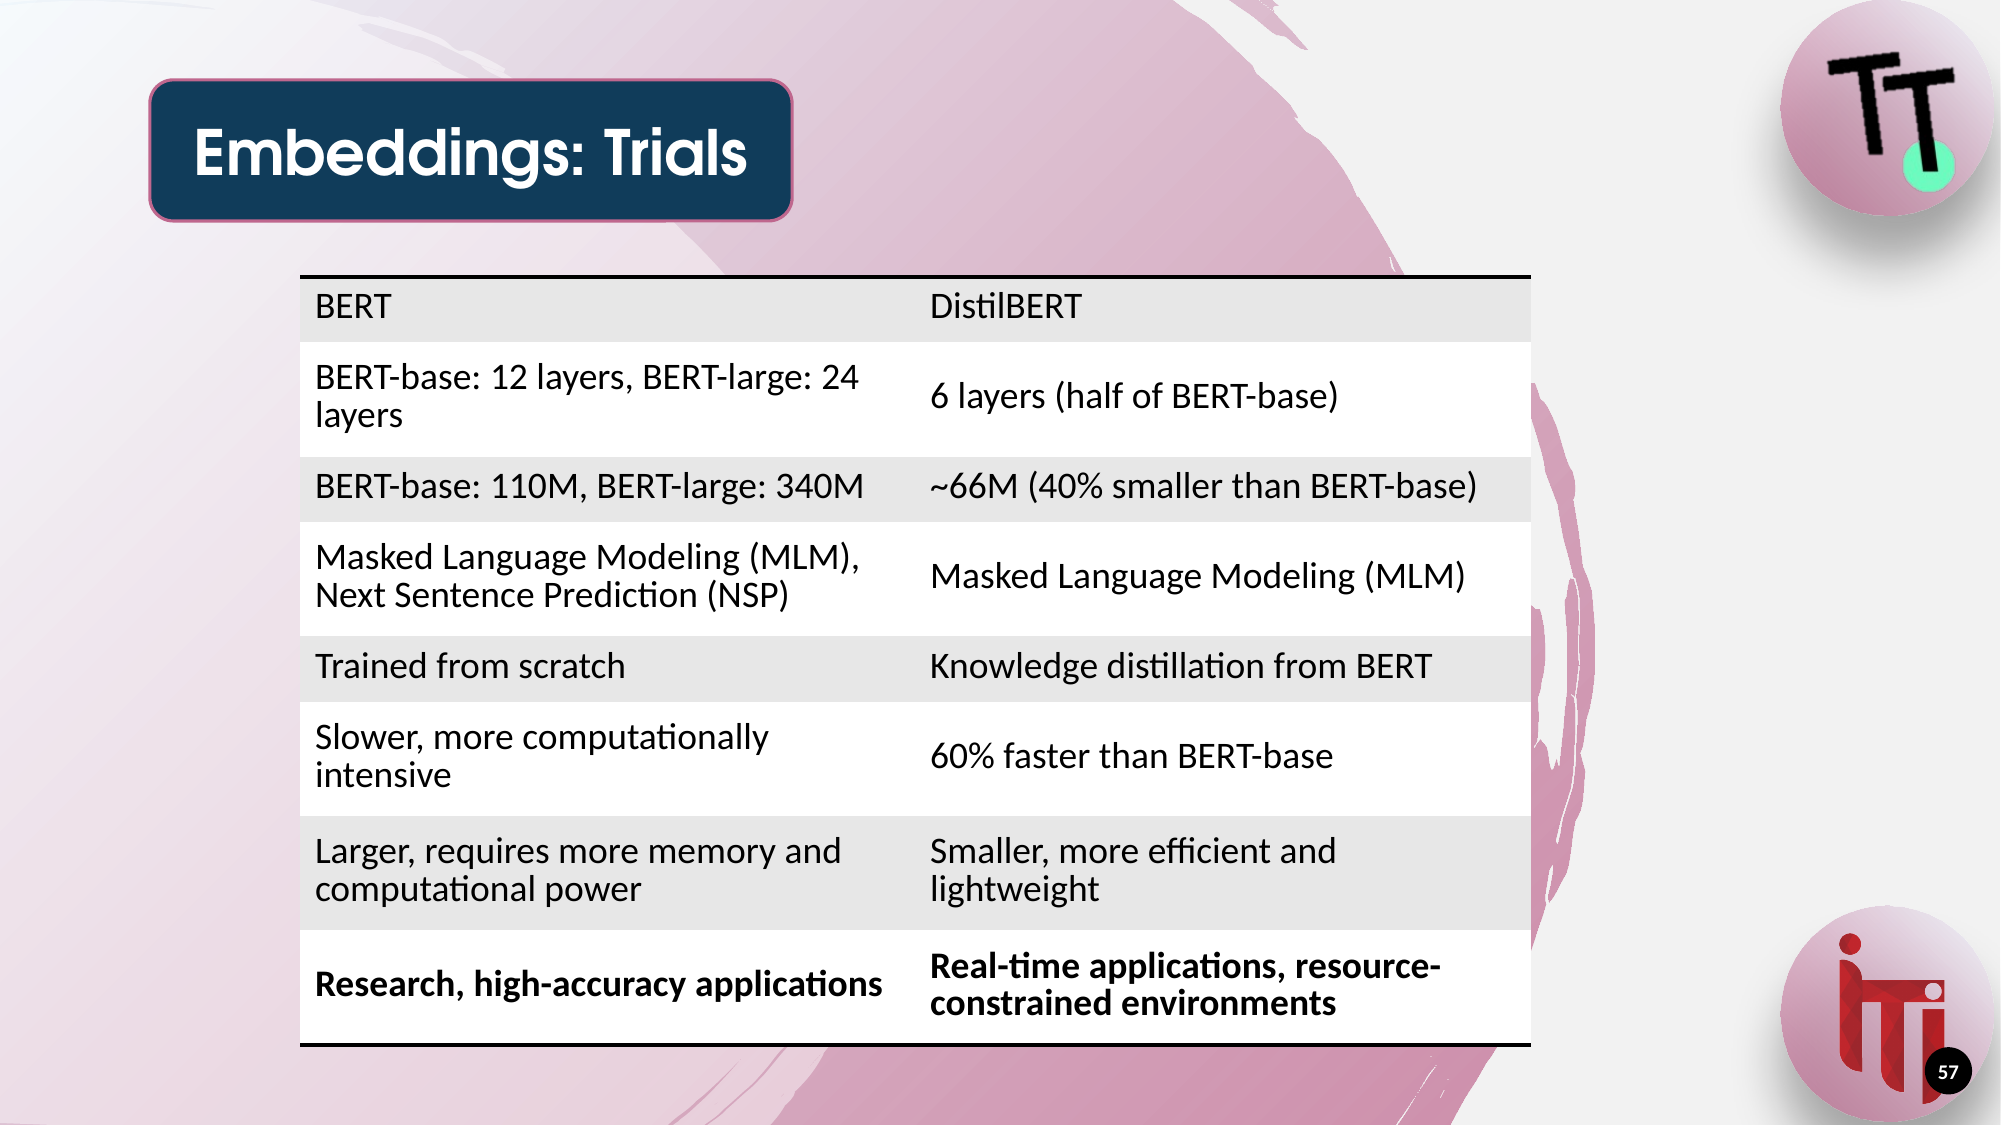

Embeddings: Trials
| BERT | DistilBERT |
| --- | --- |
| BERT-base: 12 layers, BERT-large: 24 layers | 6 layers (half of BERT-base) |
| BERT-base: 110M, BERT-large: 340M | ~66M (40% smaller than BERT-base) |
| Masked Language Modeling (MLM), Next Sentence Prediction (NSP) | Masked Language Modeling (MLM) |
| Trained from scratch | Knowledge distillation from BERT |
| Slower, more computationally intensive | 60% faster than BERT-base |
| Larger, requires more memory and computational power | Smaller, more efficient and lightweight |
| Research, high-accuracy applications | Real-time applications, resource-constrained environments |